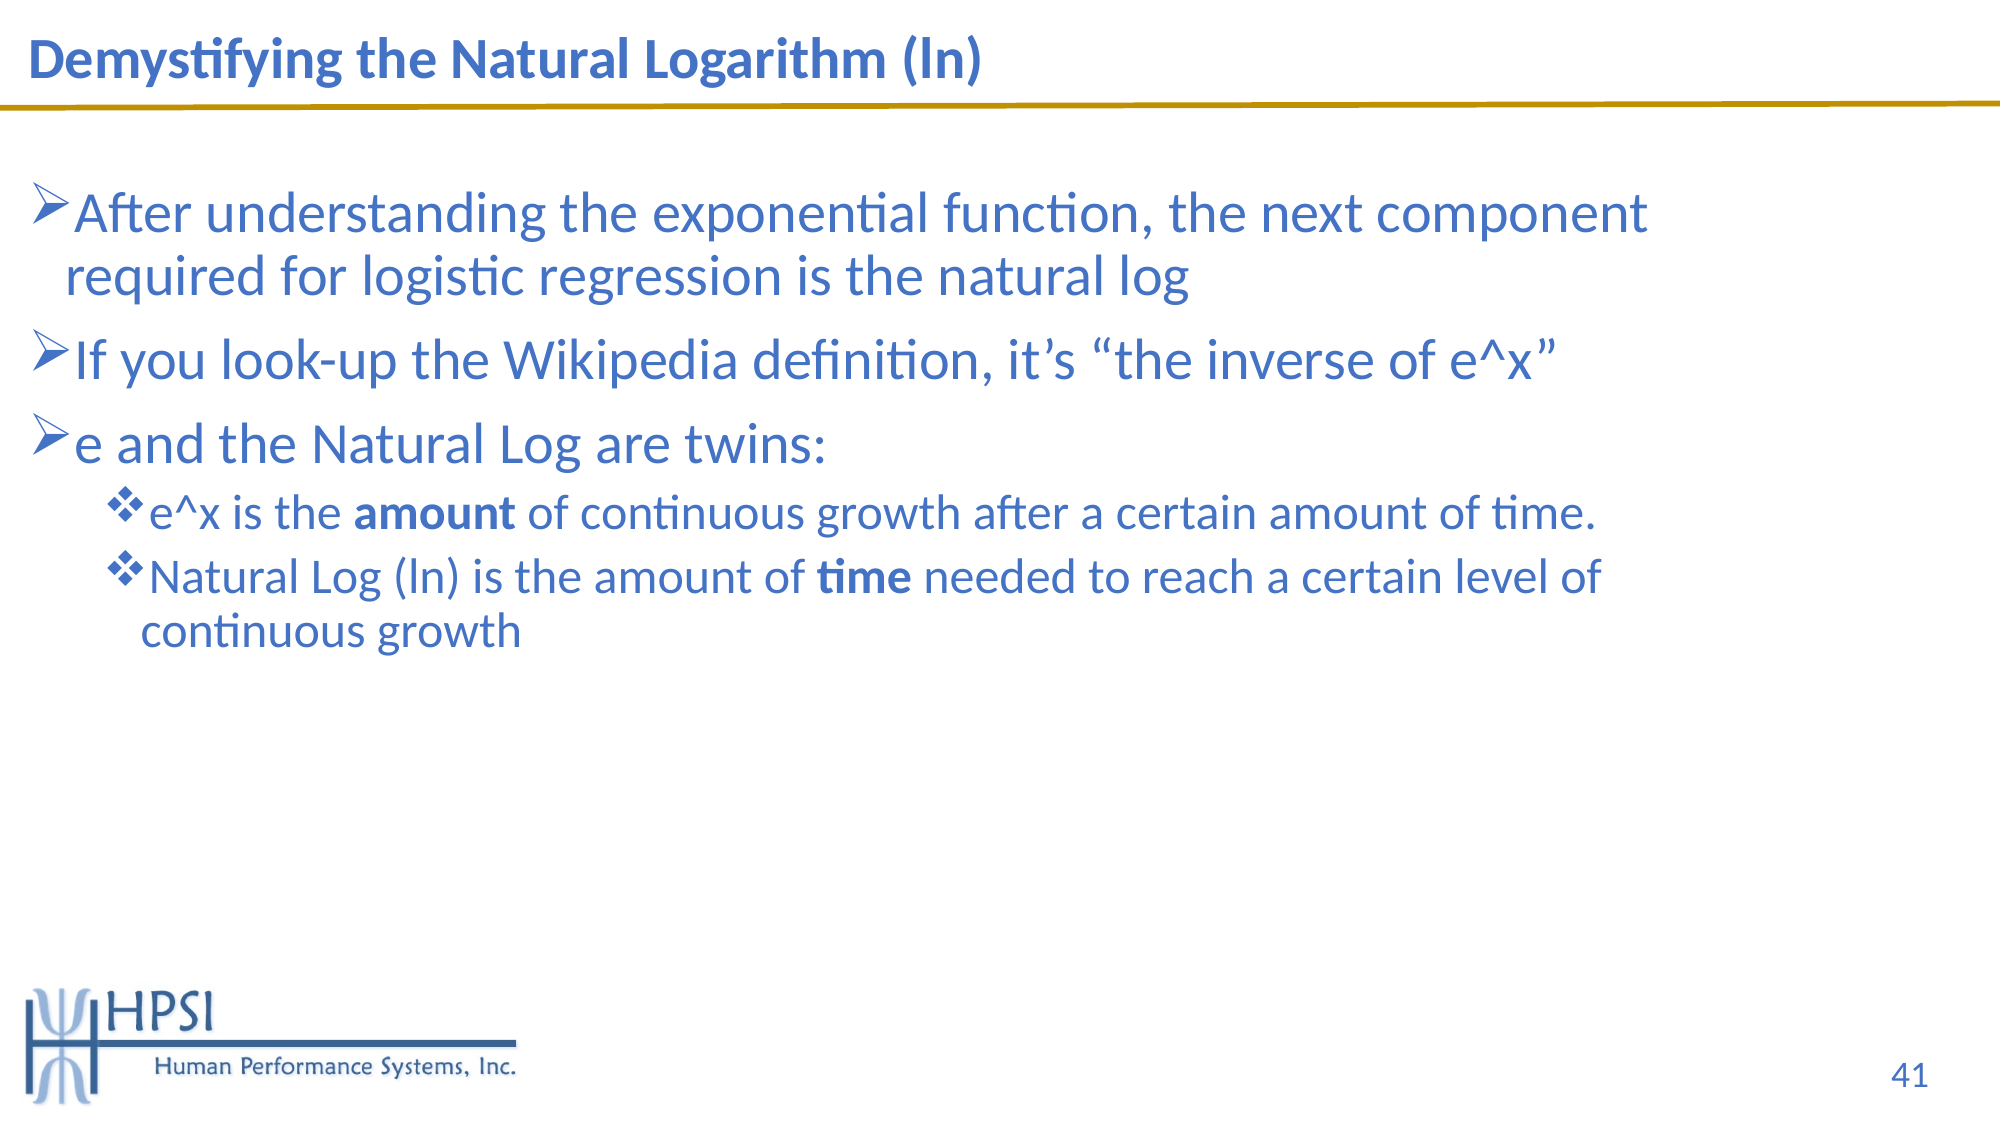

# Demystifying the Natural Logarithm (ln)
After understanding the exponential function, the next component required for logistic regression is the natural log
If you look-up the Wikipedia definition, it’s “the inverse of e^x”
e and the Natural Log are twins:
e^x is the amount of continuous growth after a certain amount of time.
Natural Log (ln) is the amount of time needed to reach a certain level of continuous growth

41